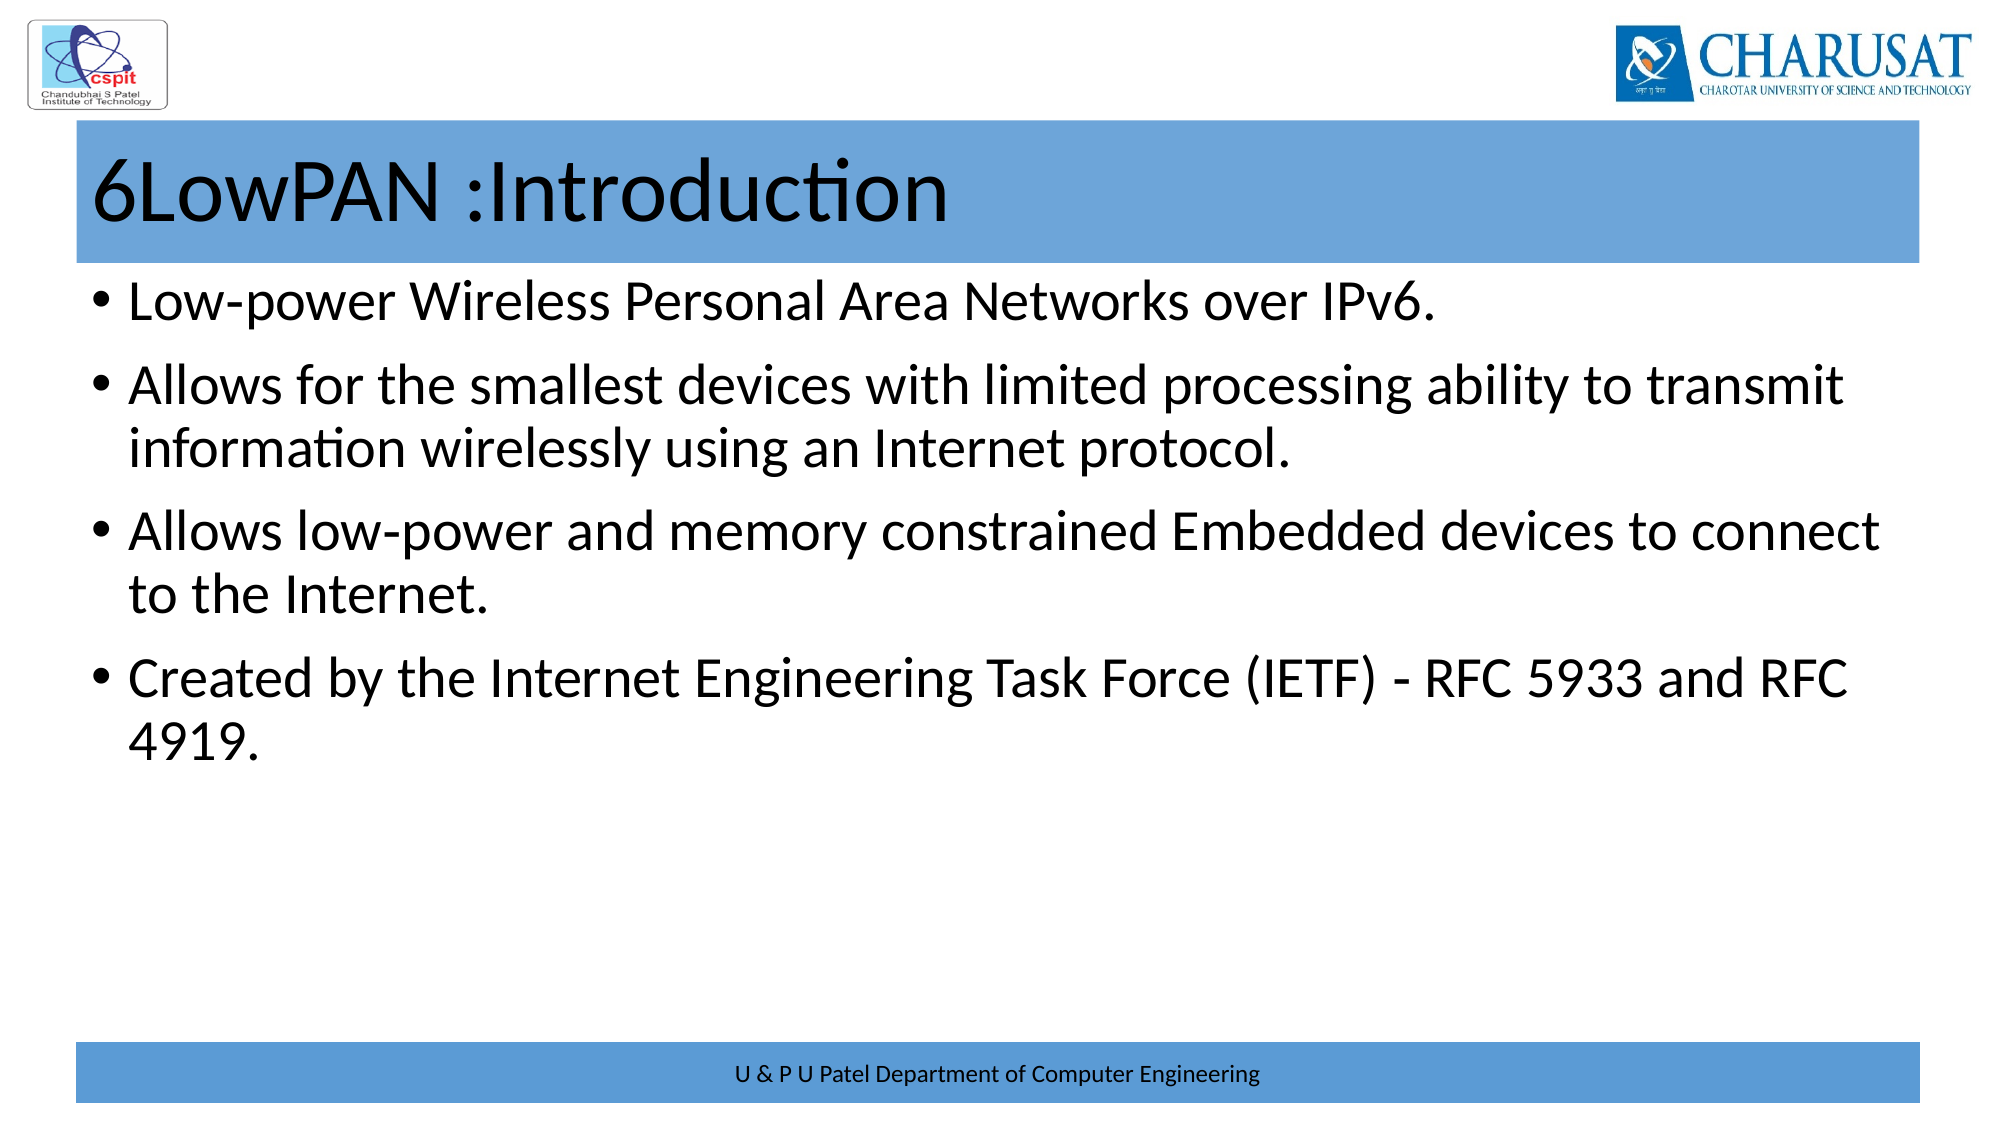

# 6LowPAN :Introduction
Low‐power Wireless Personal Area Networks over IPv6.
Allows for the smallest devices with limited processing ability to transmit information wirelessly using an Internet protocol.
Allows low‐power and memory constrained Embedded devices to connect to the Internet.
Created by the Internet Engineering Task Force (IETF) ‐ RFC 5933 and RFC 4919.